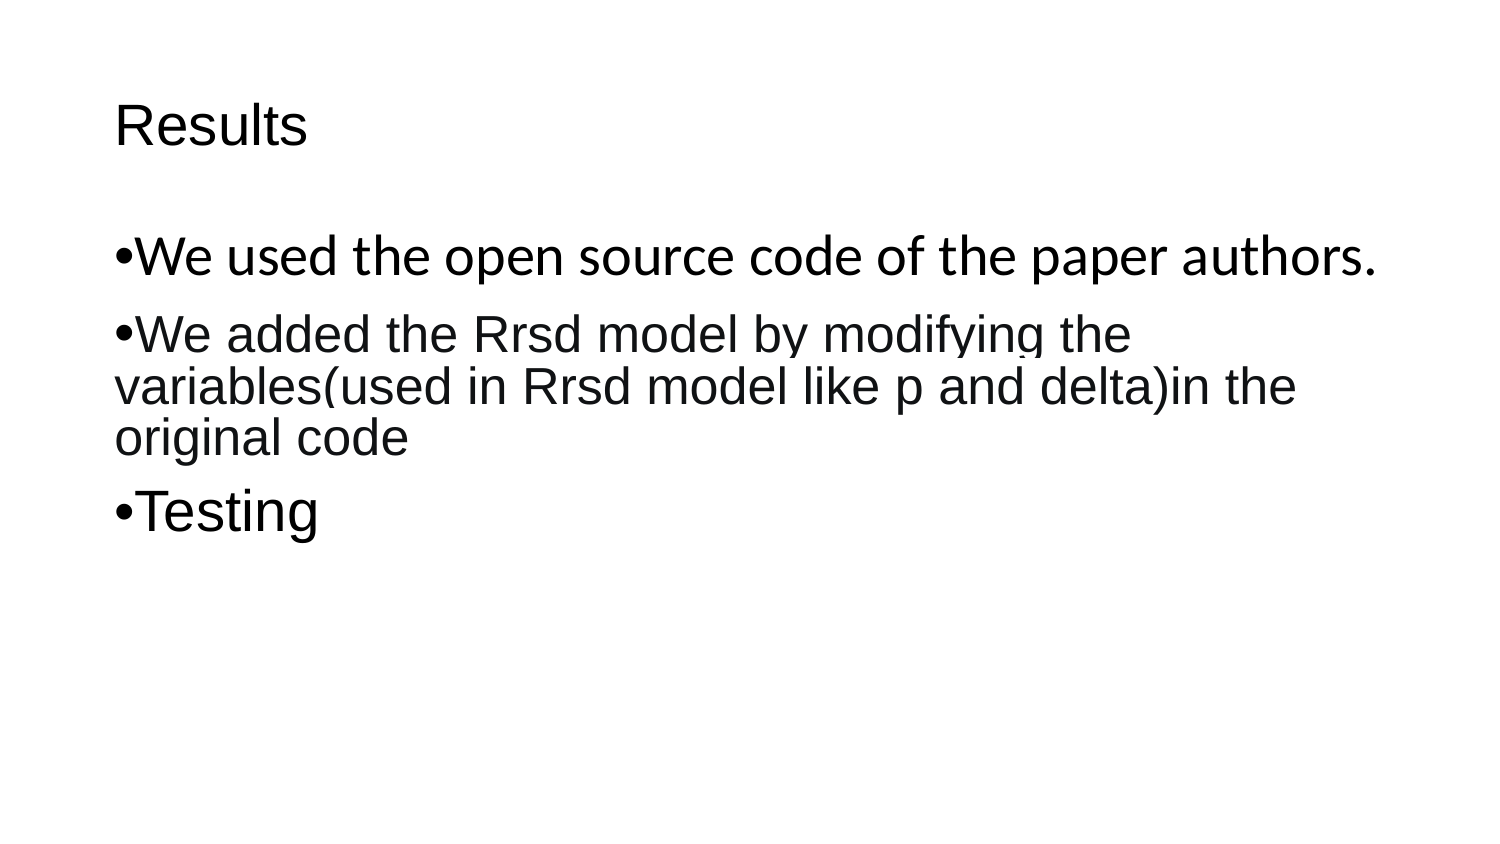

# Results
•We used the open source code of the paper authors.
•We added the Rrsd model by modifying the   variables(used in Rrsd model like p and delta)in the original code
•Testing